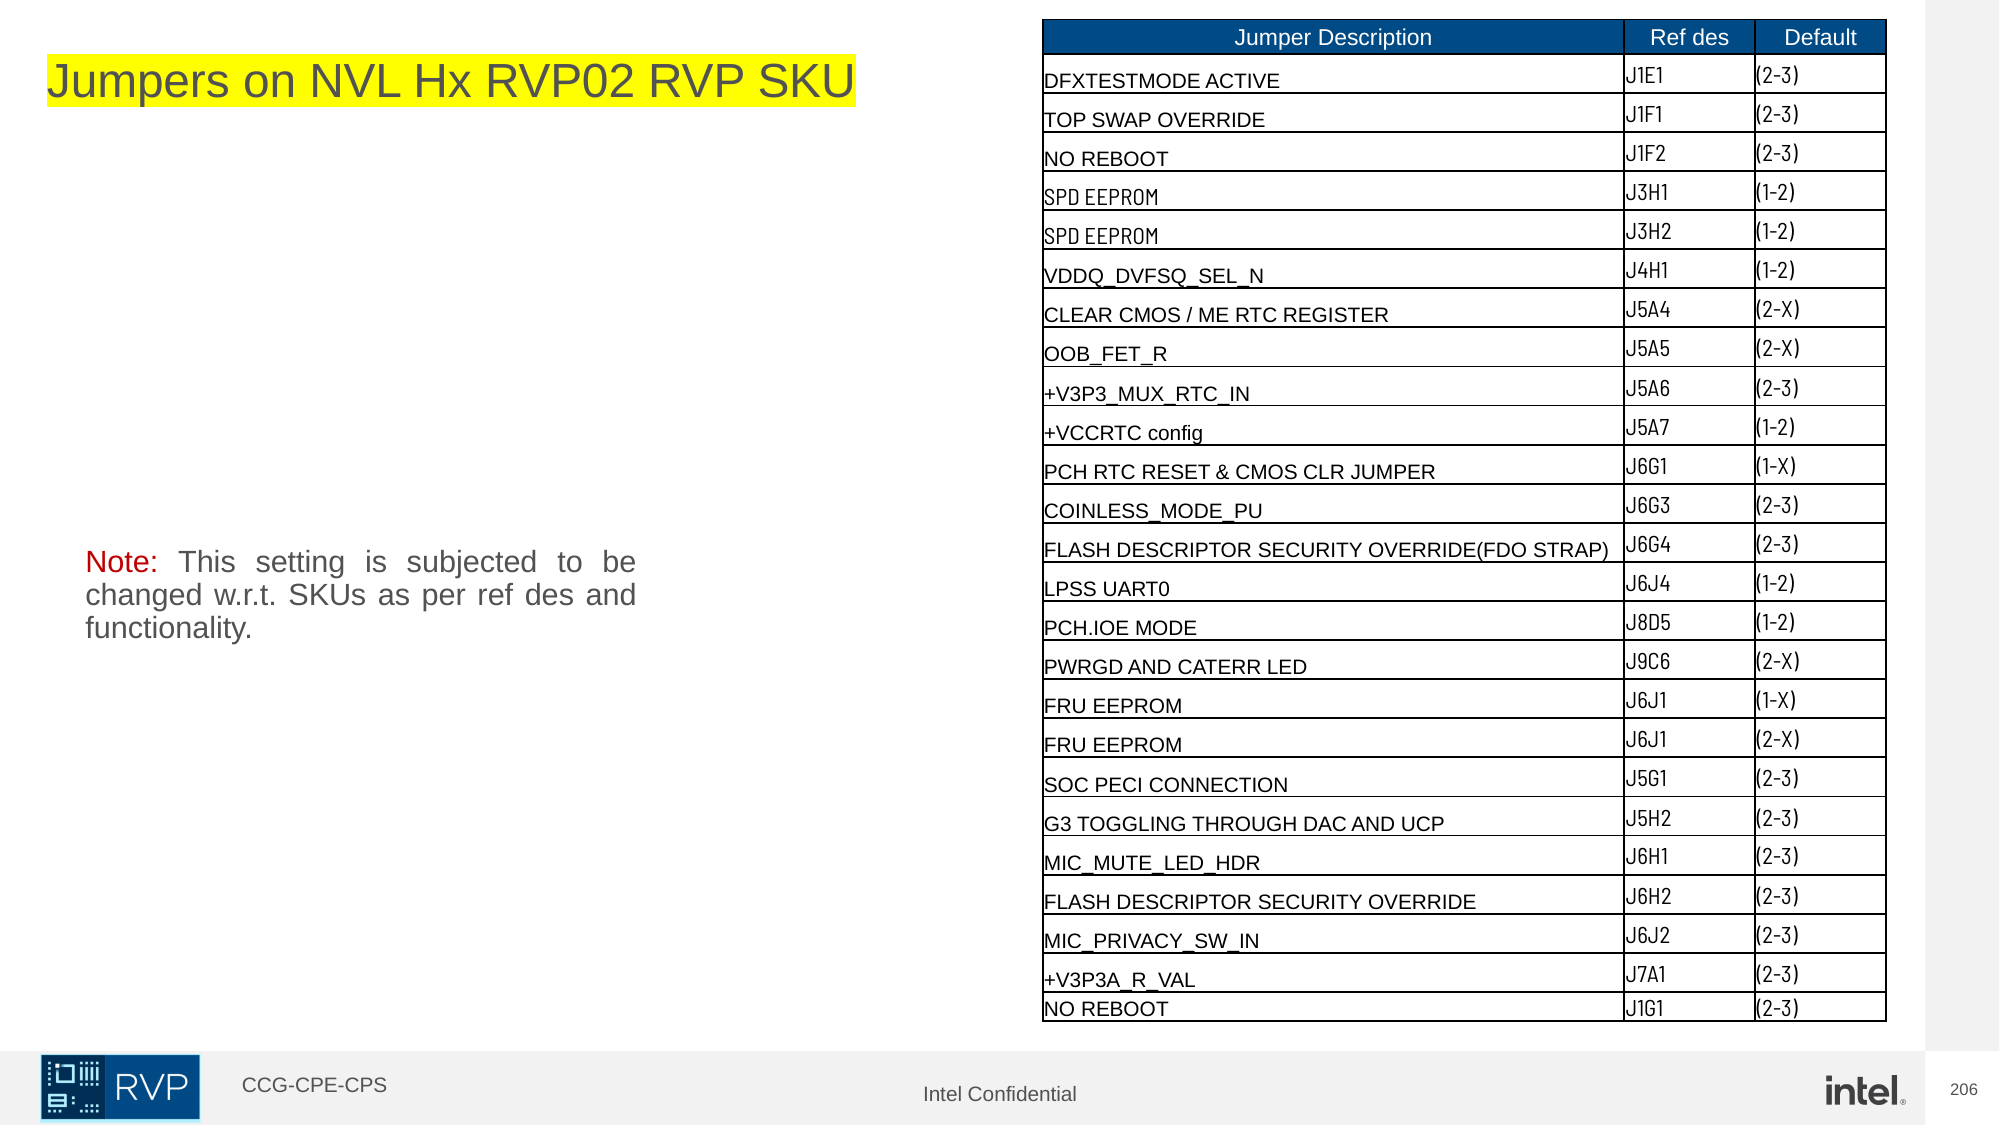

| Jumper Description | Ref des | Default |
| --- | --- | --- |
| DFXTESTMODE ACTIVE | J1E1 | (2-3) |
| TOP SWAP OVERRIDE | J1F1 | (2-3) |
| NO REBOOT | J1F2 | (2-3) |
| SPD EEPROM | J3H1 | (1-2) |
| SPD EEPROM | J3H2 | (1-2) |
| VDDQ\_DVFSQ\_SEL\_N | J4H1 | (1-2) |
| CLEAR CMOS / ME RTC REGISTER | J5A4 | (2-X) |
| OOB\_FET\_R | J5A5 | (2-X) |
| +V3P3\_MUX\_RTC\_IN | J5A6 | (2-3) |
| +VCCRTC config | J5A7 | (1-2) |
| PCH RTC RESET & CMOS CLR JUMPER | J6G1 | (1-X) |
| COINLESS\_MODE\_PU | J6G3 | (2-3) |
| FLASH DESCRIPTOR SECURITY OVERRIDE(FDO STRAP) | J6G4 | (2-3) |
| LPSS UART0 | J6J4 | (1-2) |
| PCH.IOE MODE | J8D5 | (1-2) |
| PWRGD AND CATERR LED | J9C6 | (2-X) |
| FRU EEPROM | J6J1 | (1-X) |
| FRU EEPROM | J6J1 | (2-X) |
| SOC PECI CONNECTION | J5G1 | (2-3) |
| G3 TOGGLING THROUGH DAC AND UCP | J5H2 | (2-3) |
| MIC\_MUTE\_LED\_HDR | J6H1 | (2-3) |
| FLASH DESCRIPTOR SECURITY OVERRIDE | J6H2 | (2-3) |
| MIC\_PRIVACY\_SW\_IN | J6J2 | (2-3) |
| +V3P3A\_R\_VAL | J7A1 | (2-3) |
| NO REBOOT | J1G1 | (2-3) |
Jumpers on NVL Hx RVP02 RVP SKU
Note: This setting is subjected to be changed w.r.t. SKUs as per ref des and functionality.